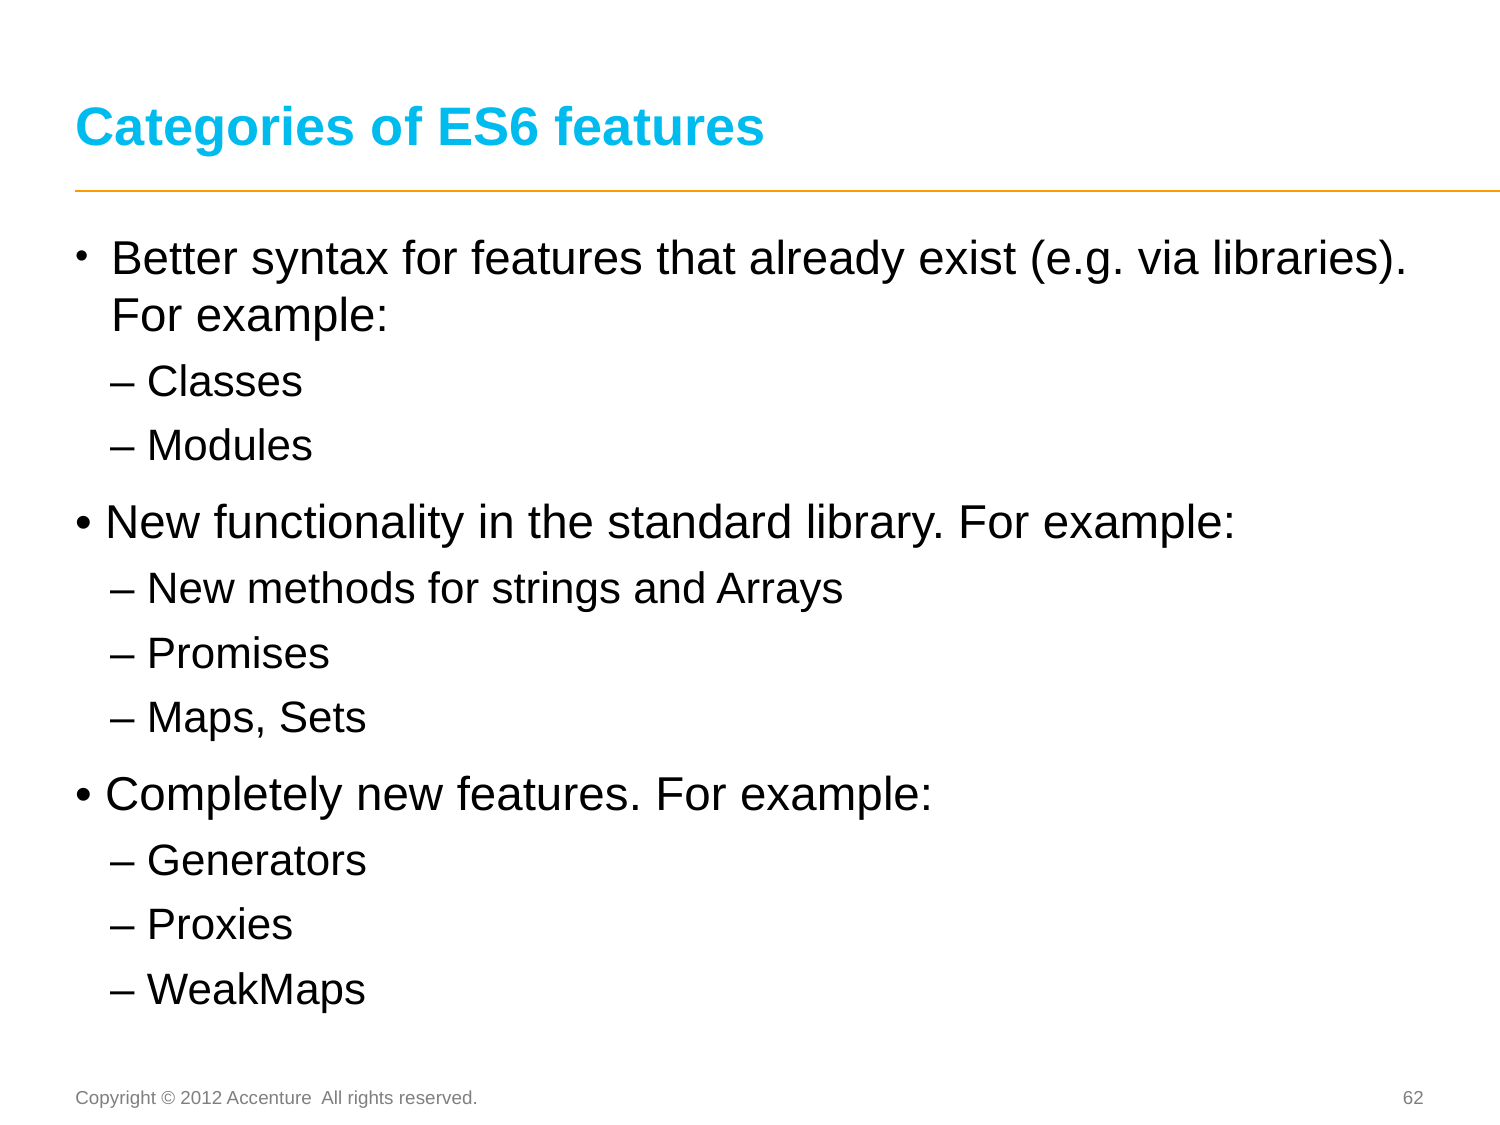

# Categories of ES6 features
Better syntax for features that already exist (e.g. via libraries). For example:
– Classes
– Modules
• New functionality in the standard library. For example:
– New methods for strings and Arrays
– Promises
– Maps, Sets
• Completely new features. For example:
– Generators
– Proxies
– WeakMaps